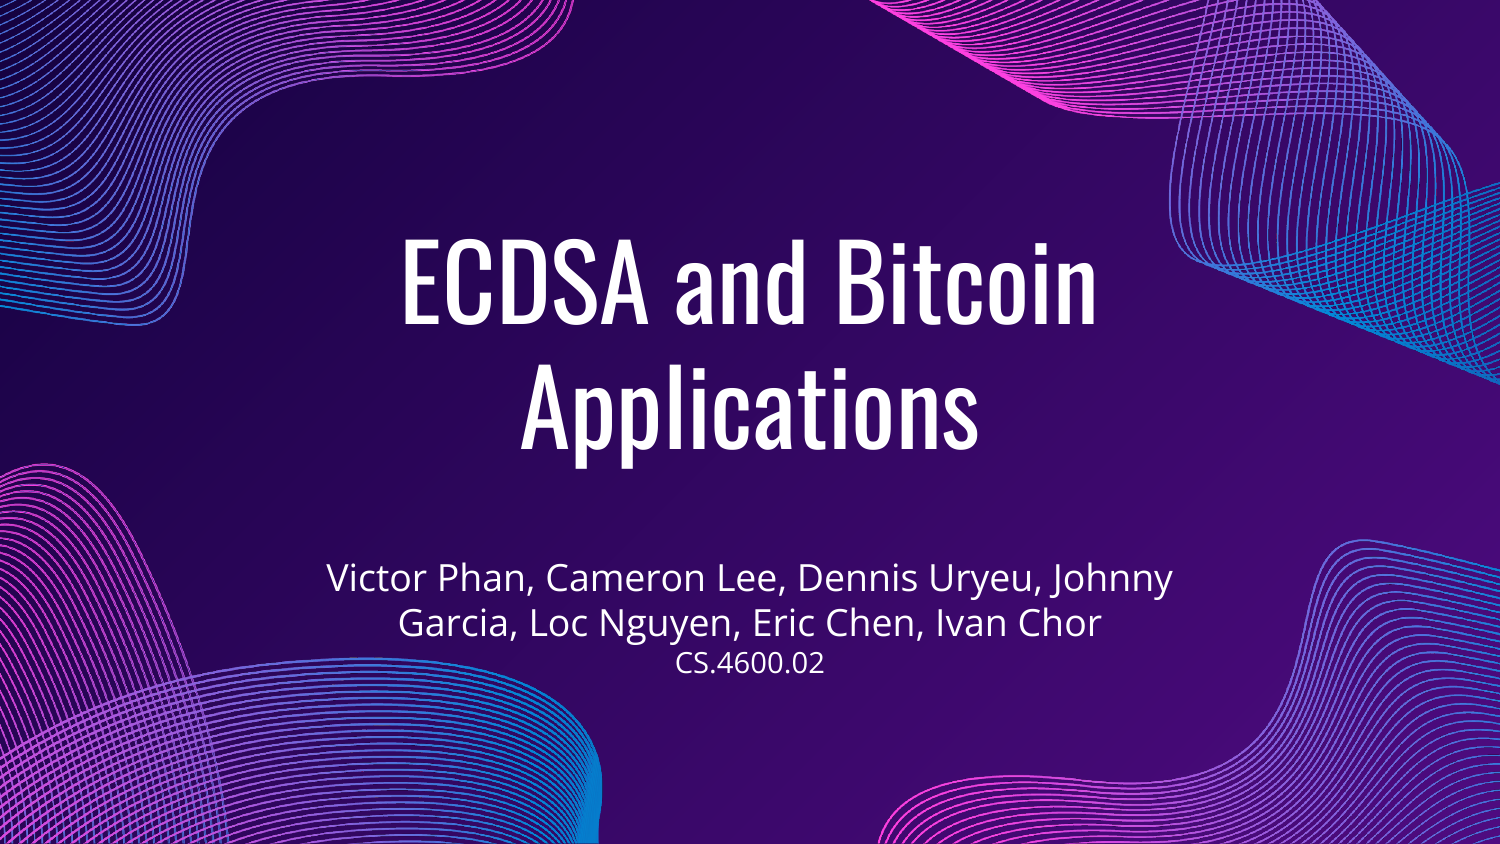

# ECDSA and Bitcoin Applications
Victor Phan, Cameron Lee, Dennis Uryeu, Johnny Garcia, Loc Nguyen, Eric Chen, Ivan Chor
CS.4600.02